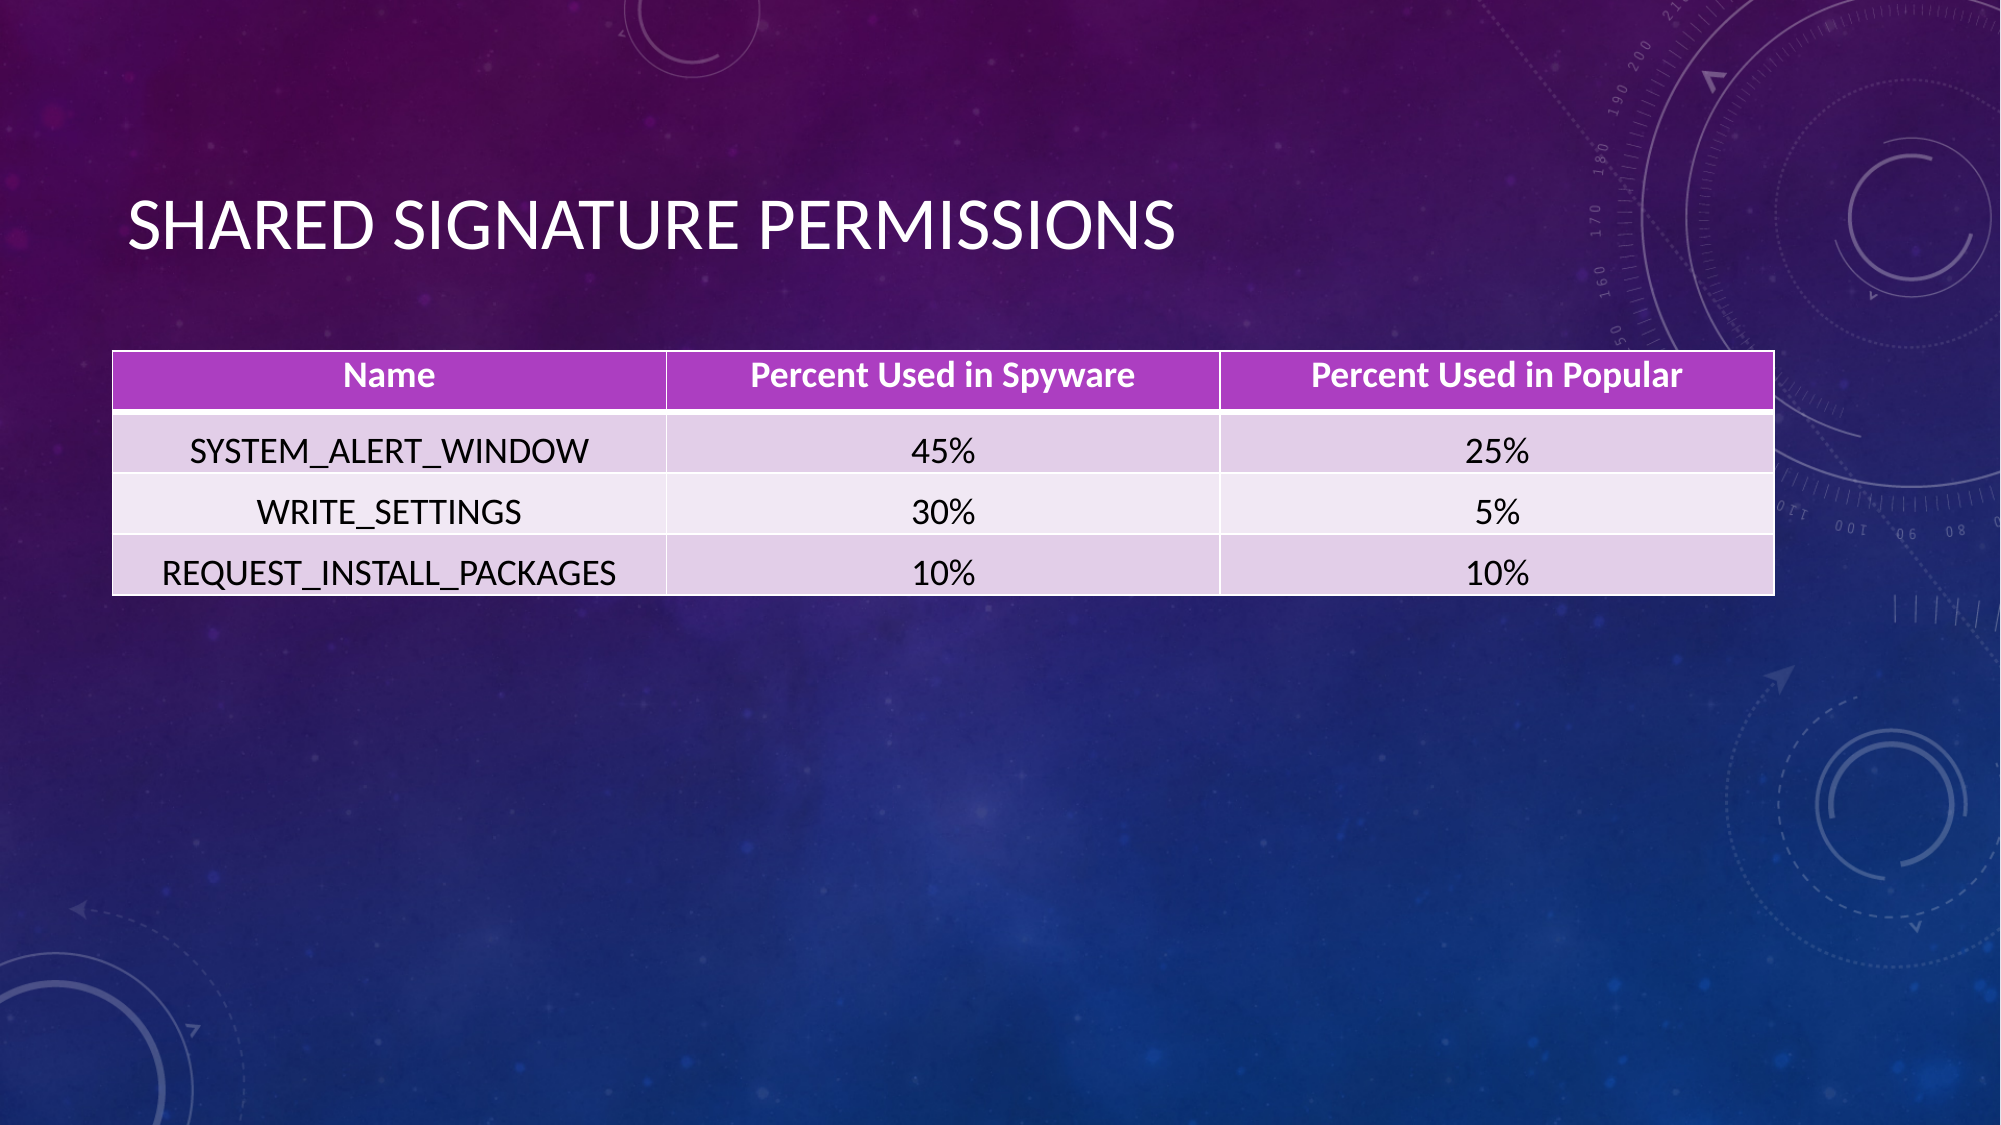

# Shared Signature Permissions
| Name | Percent Used in Spyware | Percent Used in Popular |
| --- | --- | --- |
| SYSTEM\_ALERT\_WINDOW | 45% | 25% |
| WRITE\_SETTINGS | 30% | 5% |
| REQUEST\_INSTALL\_PACKAGES | 10% | 10% |